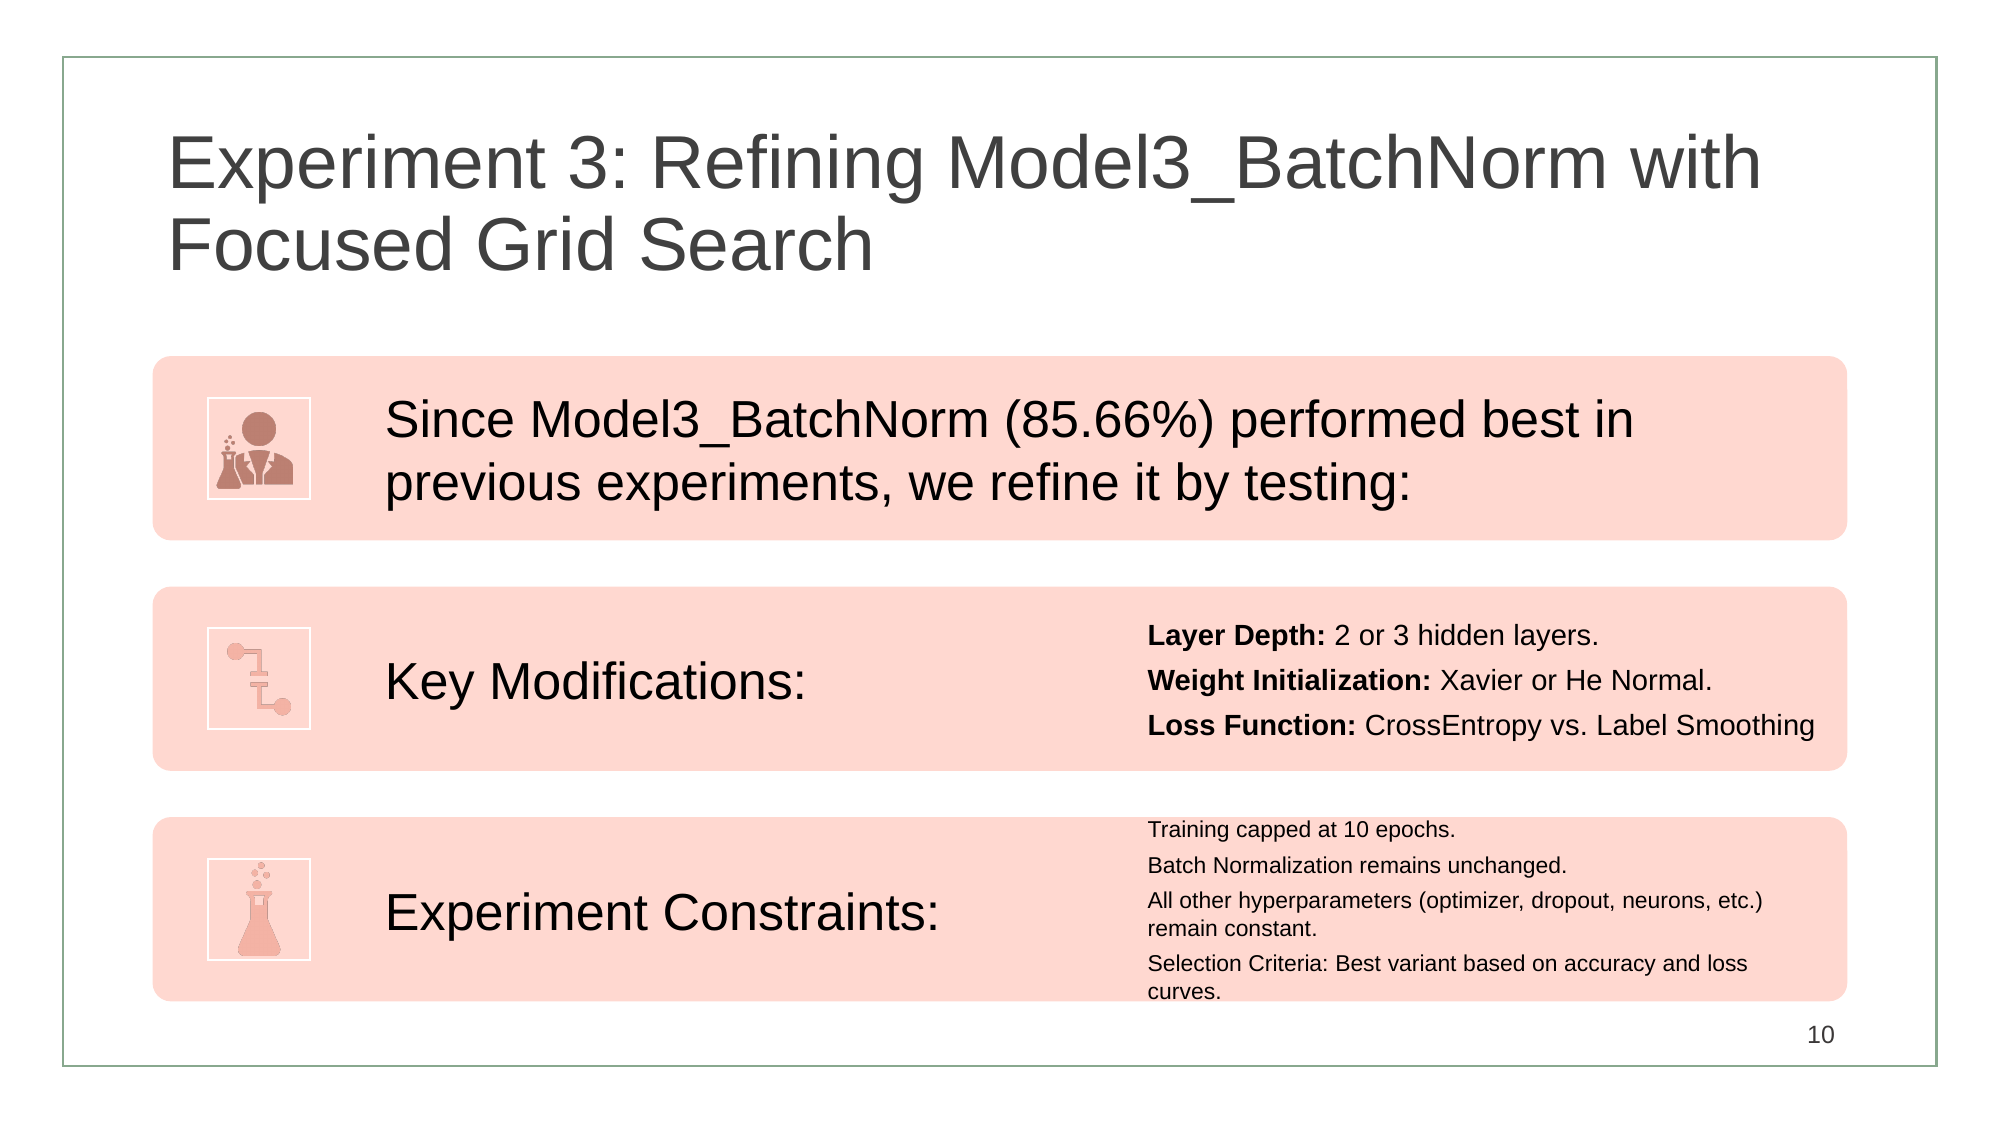

# Experiment 3: Refining Model3_BatchNorm with Focused Grid Search
Since Model3_BatchNorm (85.66%) performed best in previous experiments, we refine it by testing:
Key Modifications:
Layer Depth: 2 or 3 hidden layers.
Weight Initialization: Xavier or He Normal.
Loss Function: CrossEntropy vs. Label Smoothing
Experiment Constraints:
Training capped at 10 epochs.
Batch Normalization remains unchanged.
All other hyperparameters (optimizer, dropout, neurons, etc.) remain constant.
Selection Criteria: Best variant based on accuracy and loss curves.
10